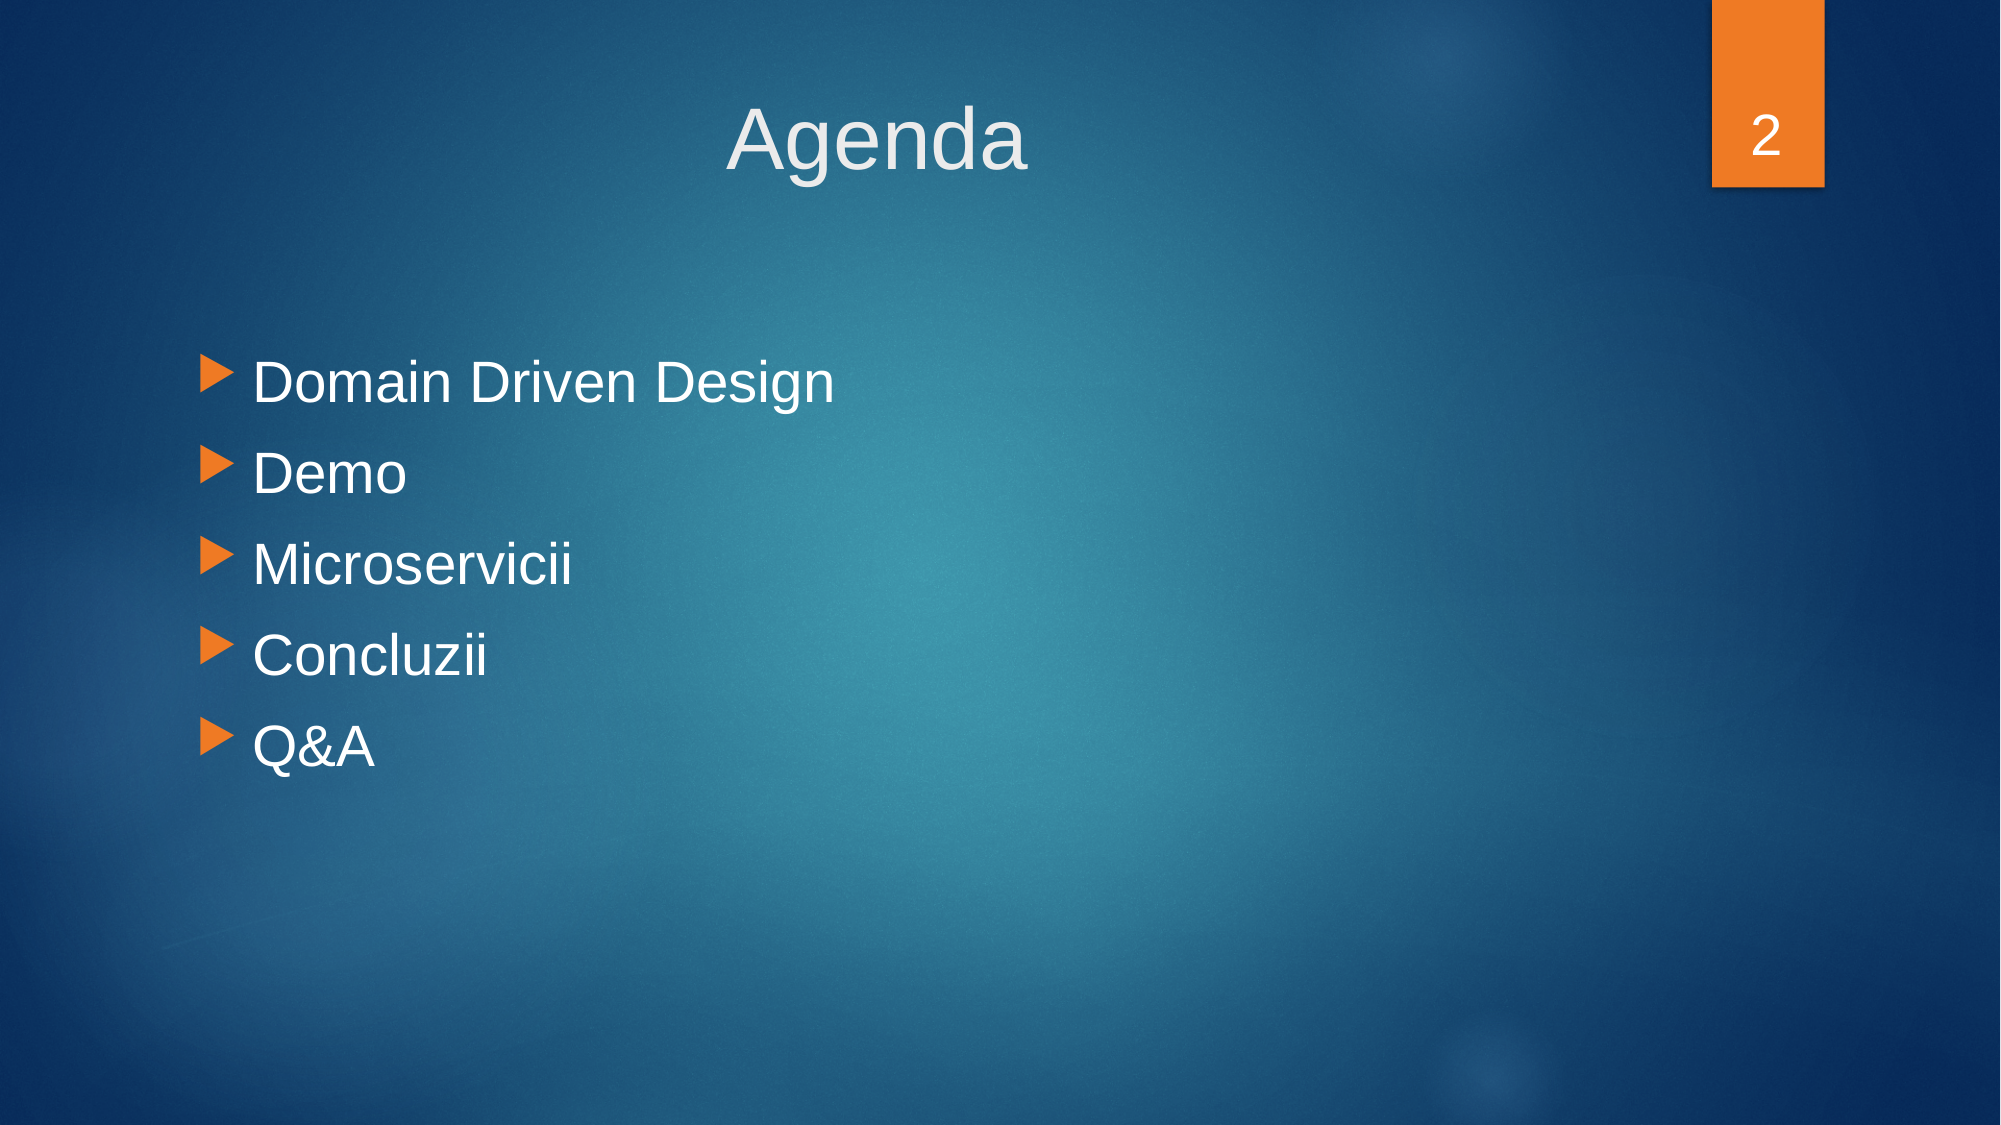

2
# Agenda
Domain Driven Design
Demo
Microservicii
Concluzii
Q&A